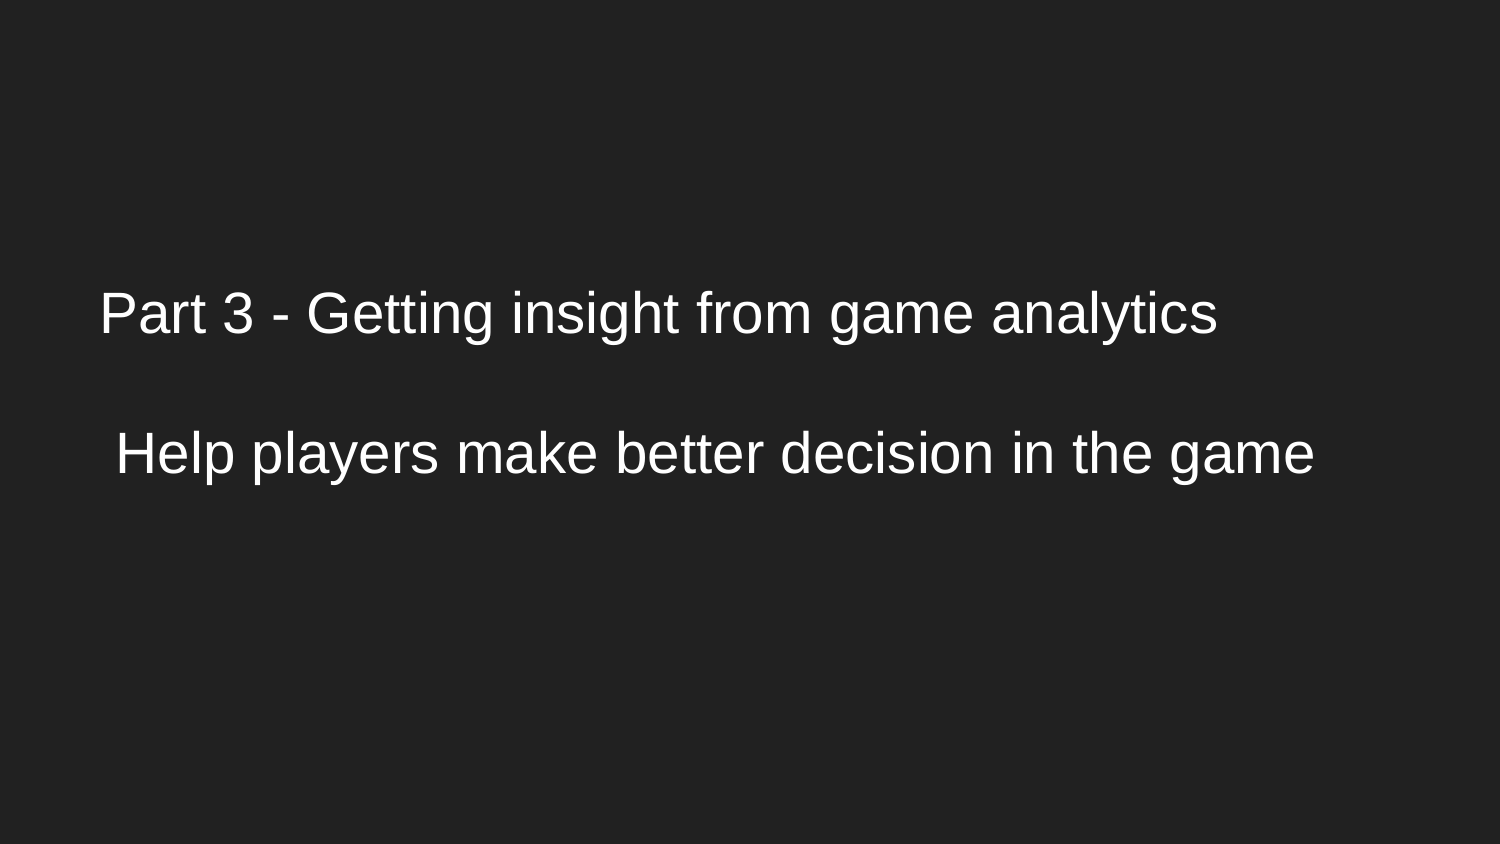

# Part 3 - Getting insight from game analytics

 Help players make better decision in the game